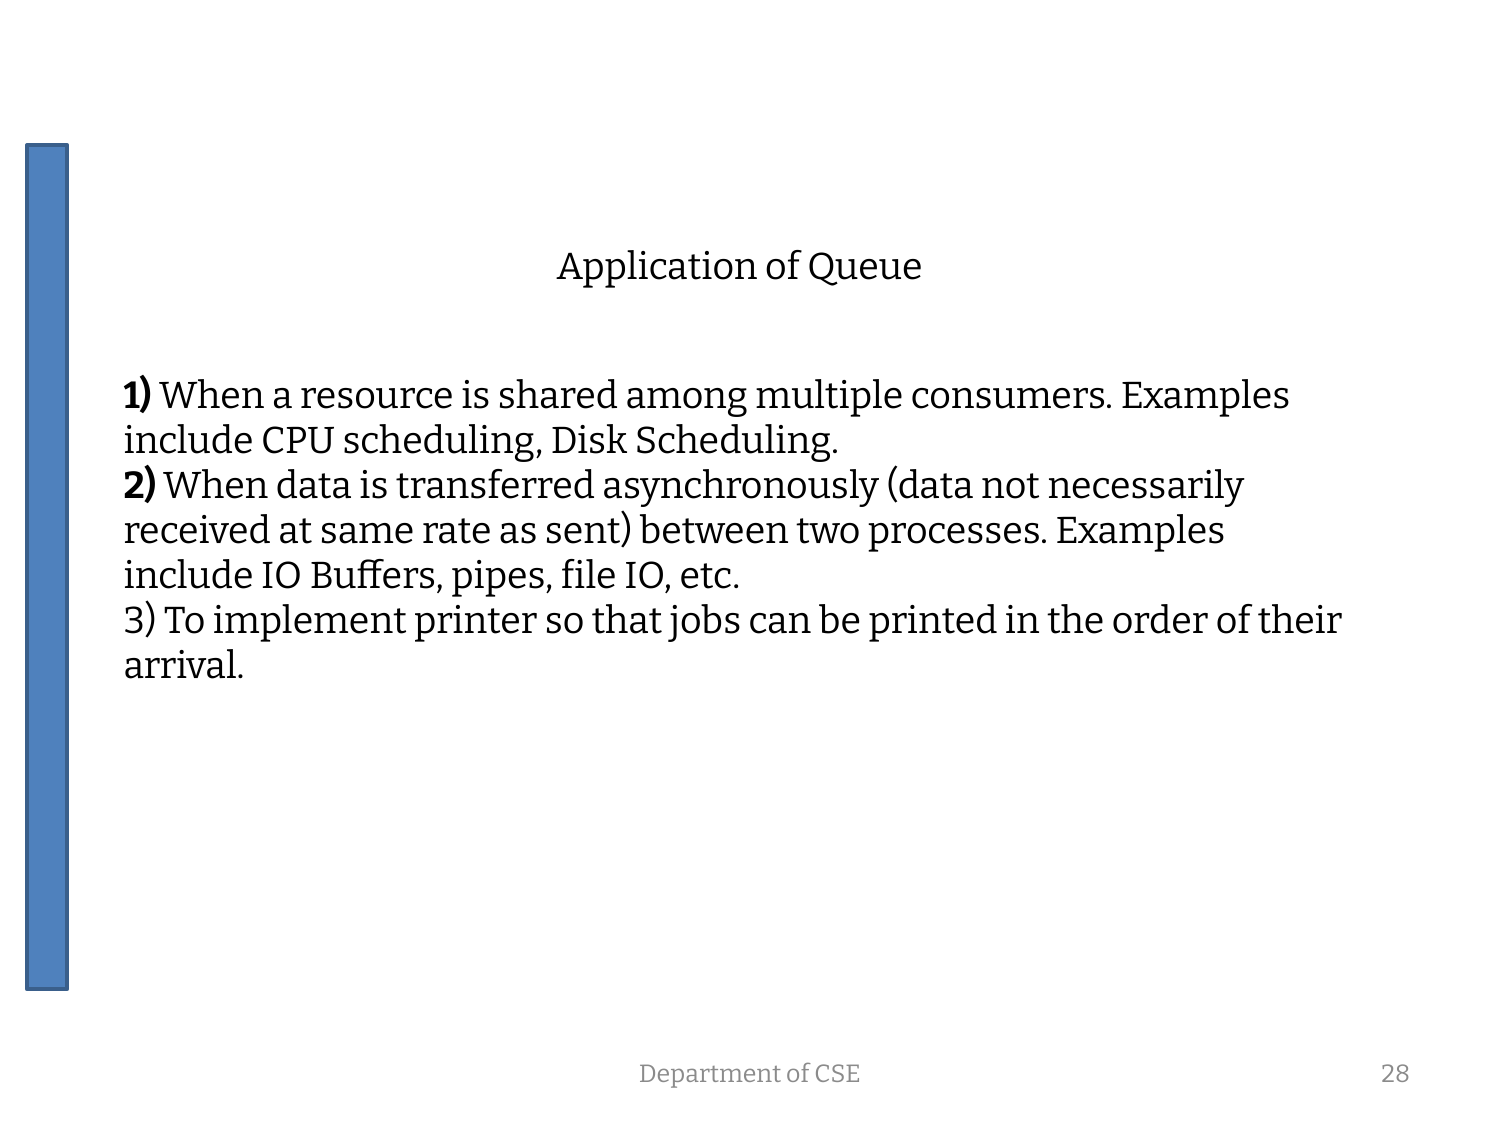

Application of Queue
1) When a resource is shared among multiple consumers. Examples include CPU scheduling, Disk Scheduling.
2) When data is transferred asynchronously (data not necessarily received at same rate as sent) between two processes. Examples include IO Buffers, pipes, file IO, etc.
3) To implement printer so that jobs can be printed in the order of their arrival.
Department of CSE
28